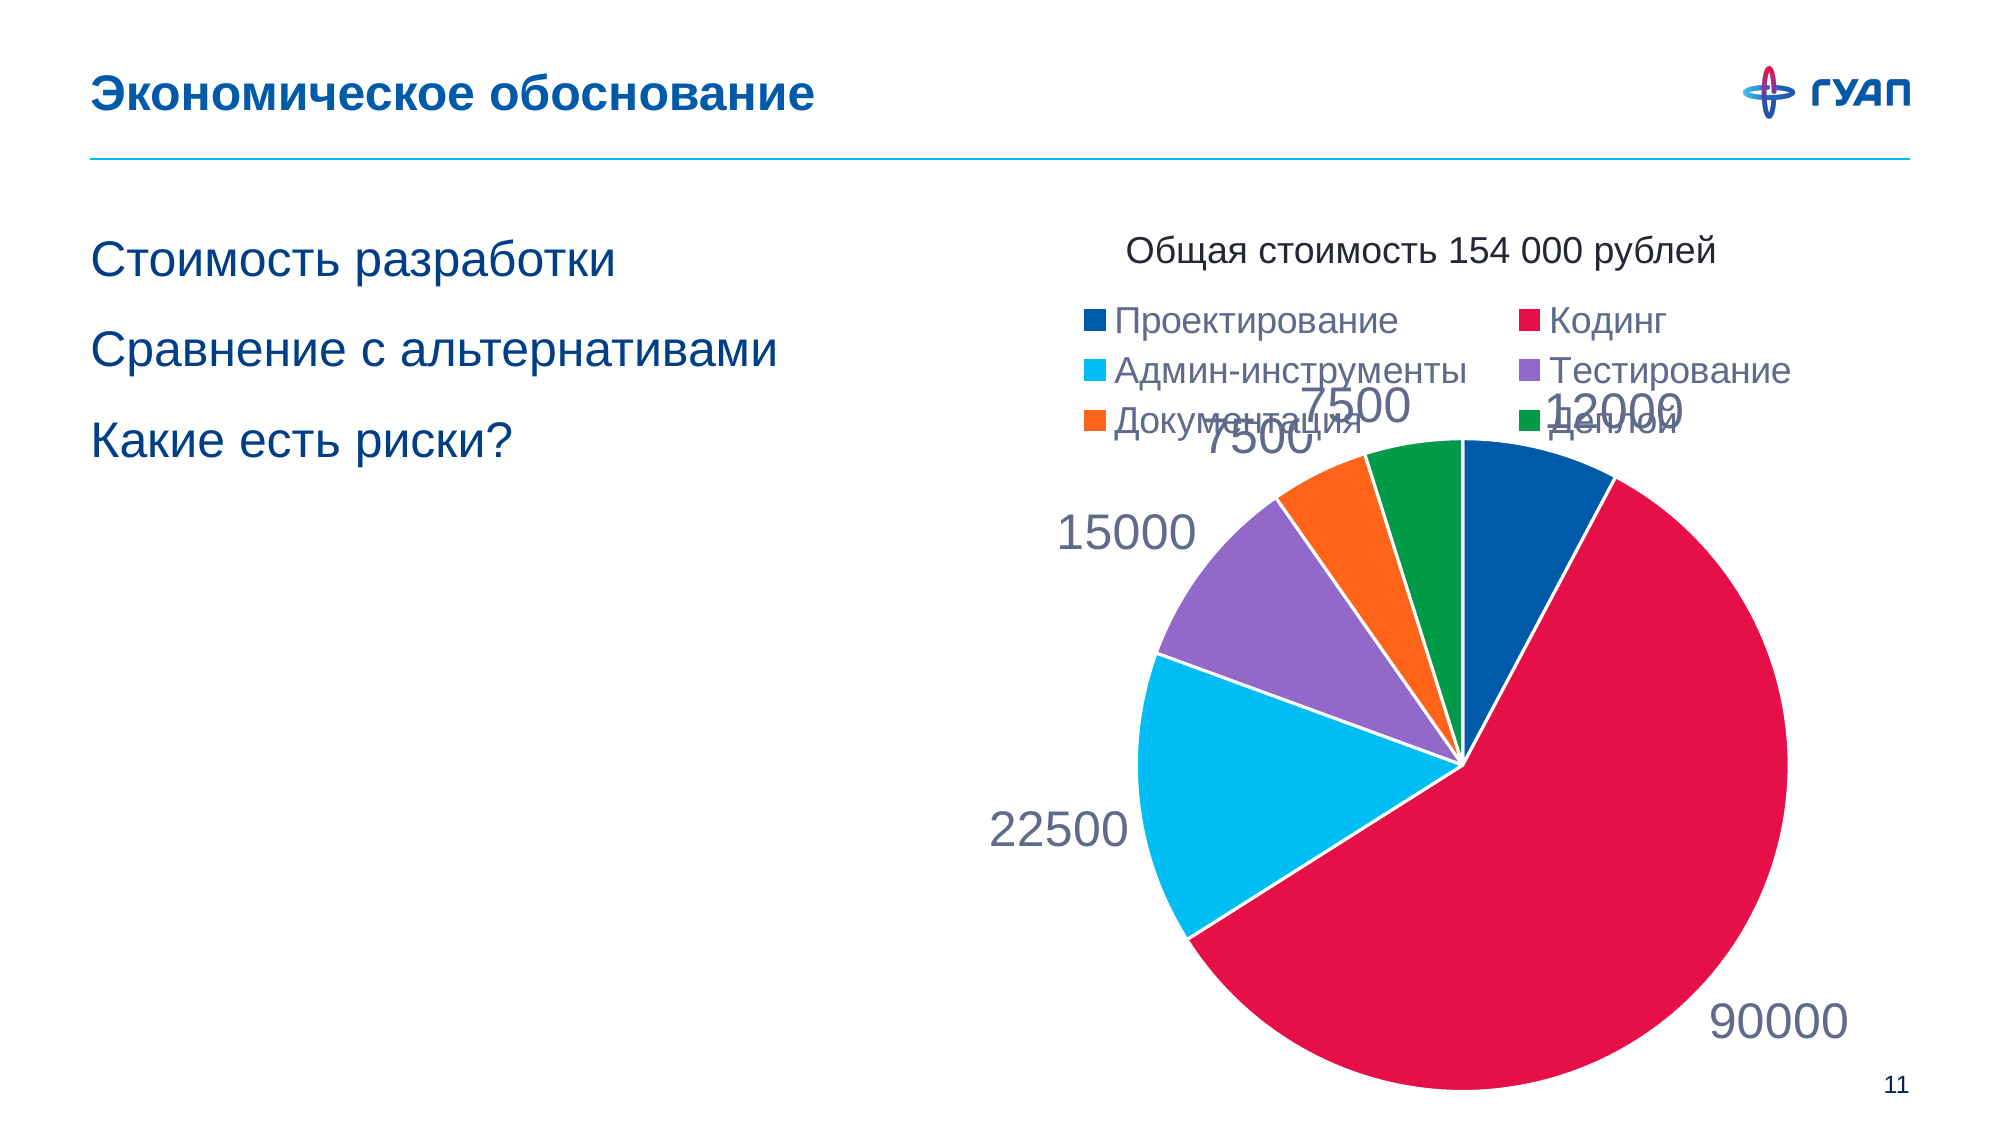

# Экономическое обоснование
Общая стоимость 154 000 рублей
Стоимость разработки
Сравнение с альтернативами
Какие есть риски?

### Chart

| Category | Sales |
|---|---|
| Проектирование | 12000.0 |
| Кодинг | 90000.0 |
| Админ-инструменты | 22500.0 |
| Тестирование | 15000.0 |
| Документация | 7500.0 |
| Деплой | 7500.0 |